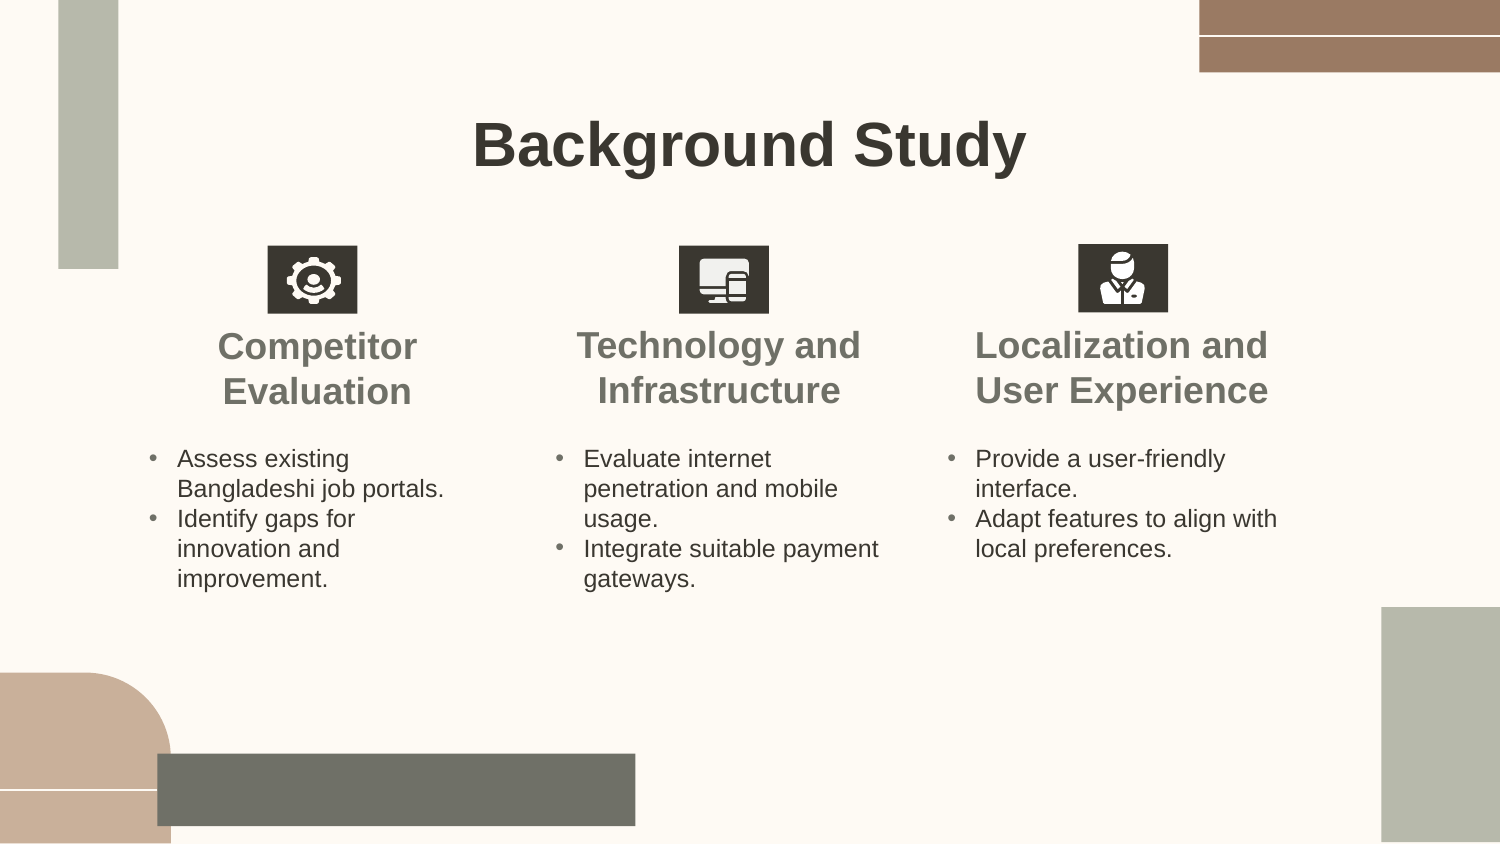

# Background Study

Competitor Evaluation
Localization and
User Experience
Technology and Infrastructure
Provide a user-friendly interface.
Adapt features to align with local preferences.
Assess existing Bangladeshi job portals.
Identify gaps for innovation and improvement.
Evaluate internet penetration and mobile usage.
Integrate suitable payment gateways.